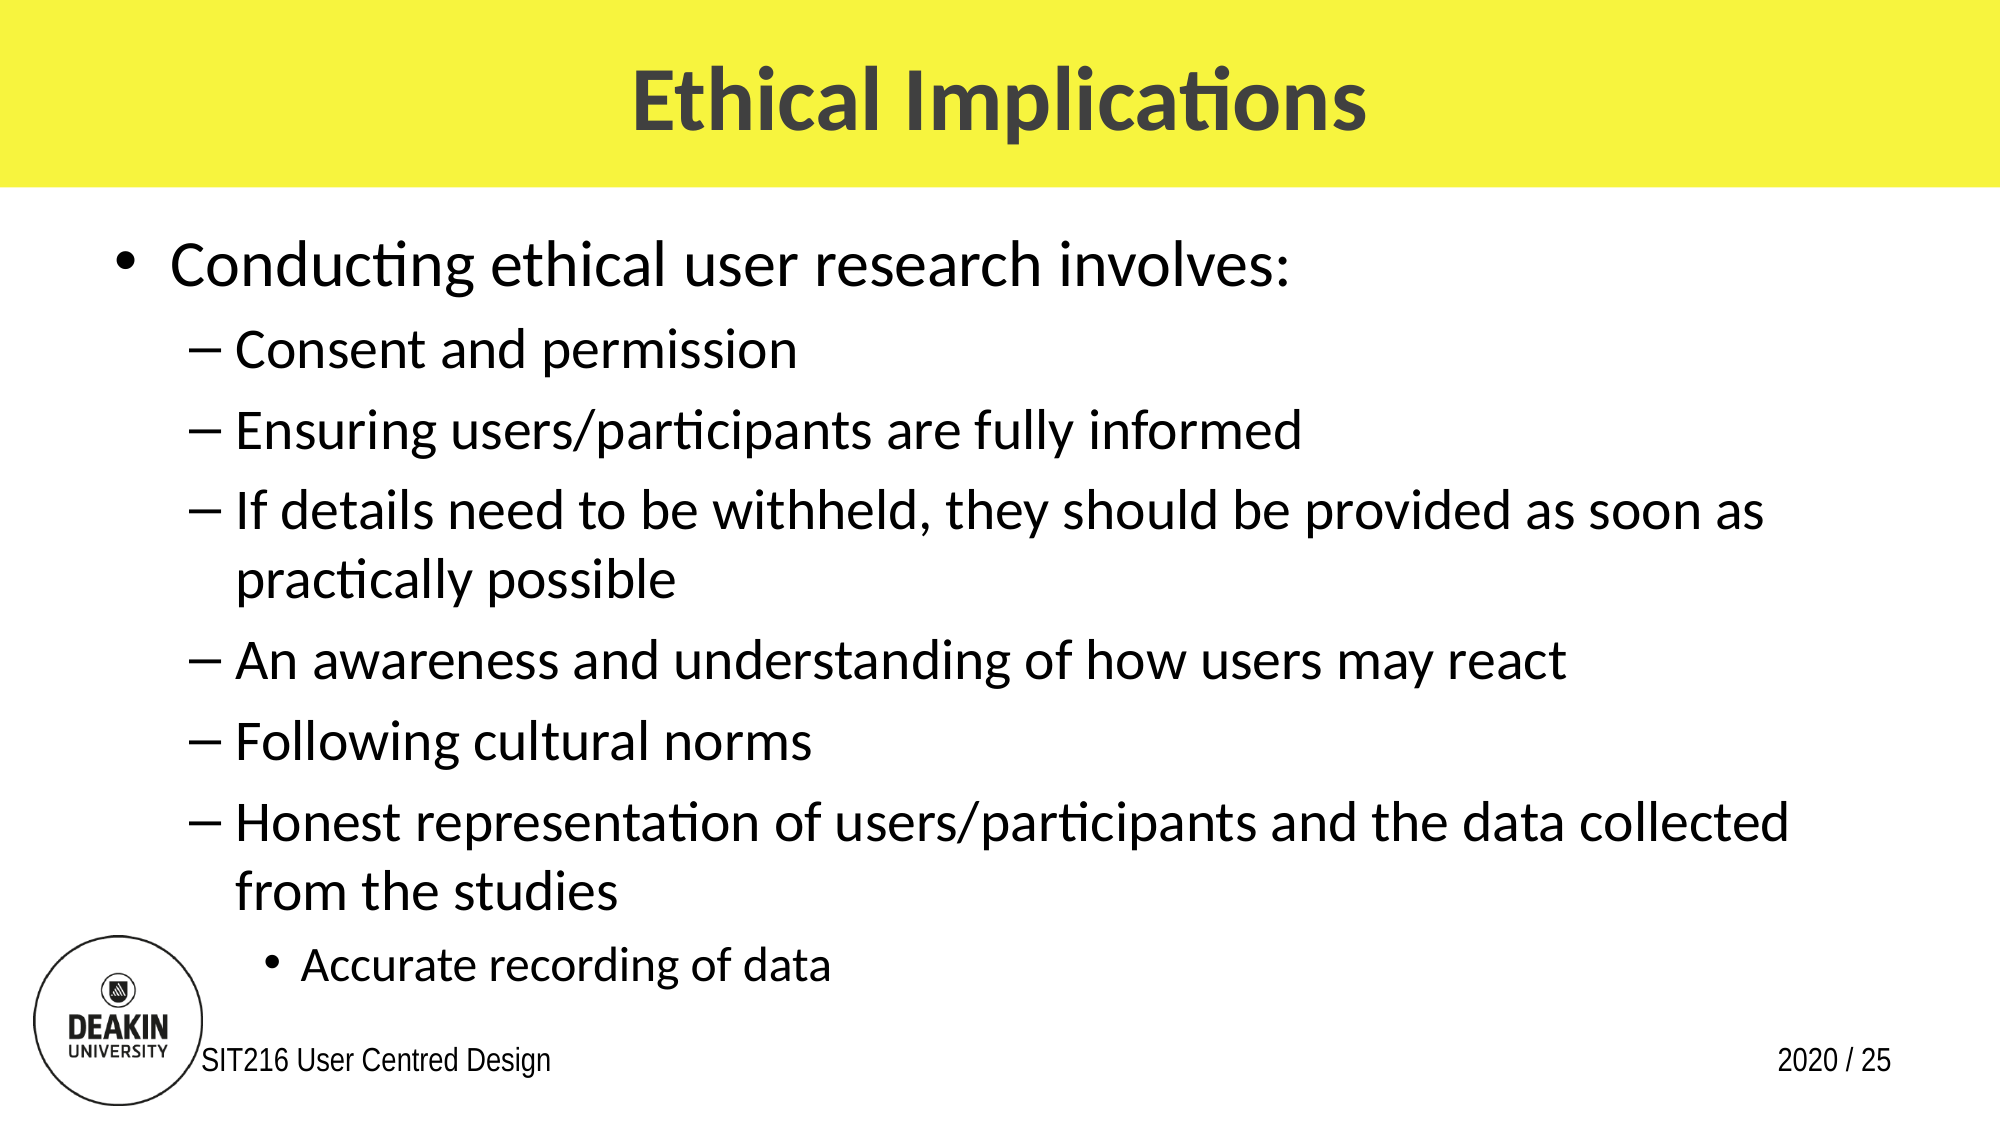

# Ethical Implications
Conducting ethical user research involves:
Consent and permission
Ensuring users/participants are fully informed
If details need to be withheld, they should be provided as soon as practically possible
An awareness and understanding of how users may react
Following cultural norms
Honest representation of users/participants and the data collected from the studies
Accurate recording of data